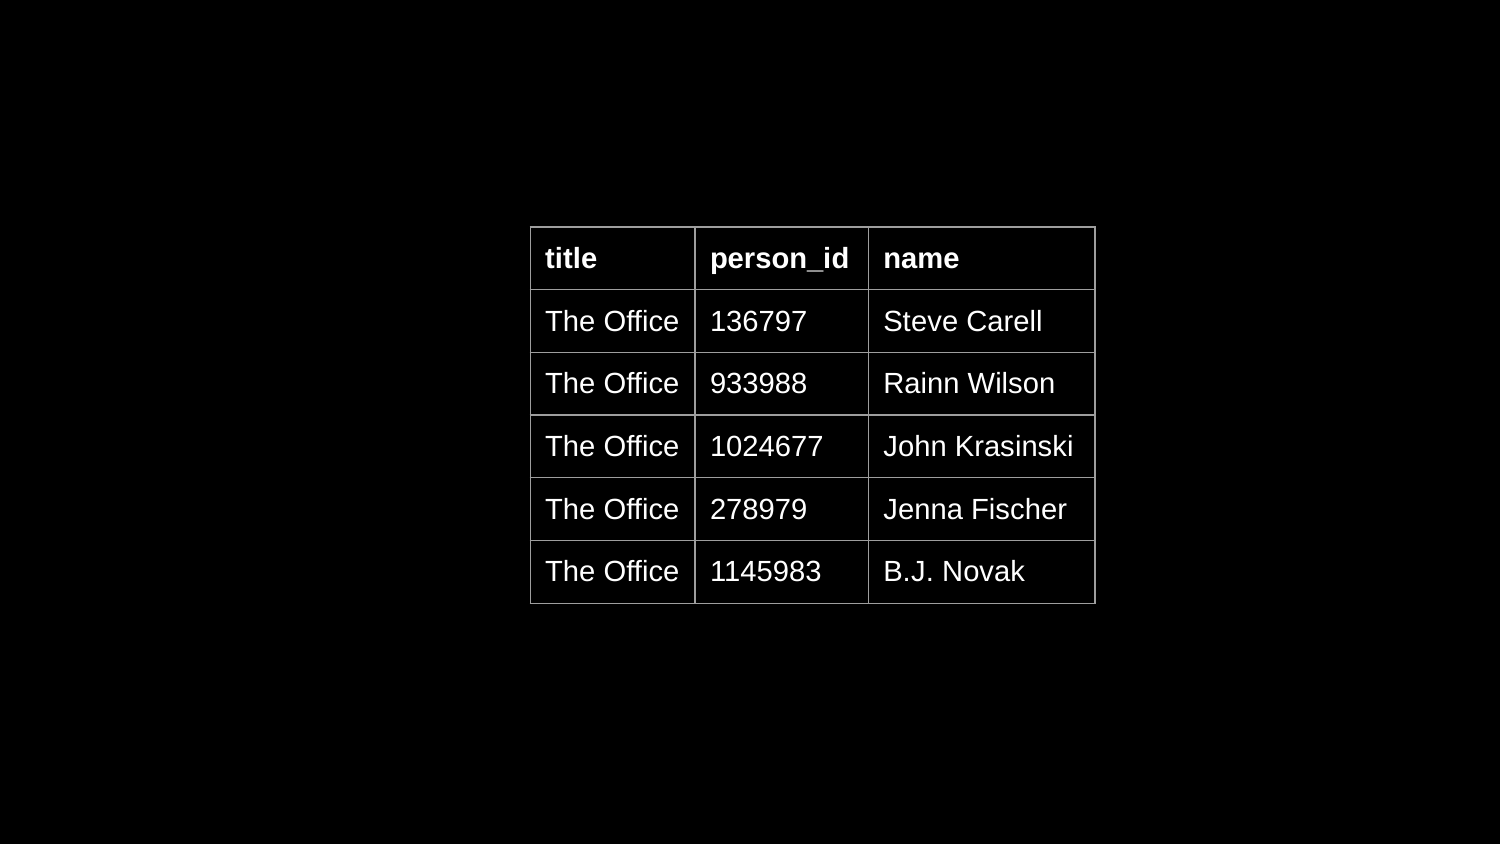

| title |
| --- |
| The Office |
| The Office |
| The Office |
| The Office |
| The Office |
| person\_id |
| --- |
| 136797 |
| 933988 |
| 1024677 |
| 278979 |
| 1145983 |
| name |
| --- |
| Steve Carell |
| Rainn Wilson |
| John Krasinski |
| Jenna Fischer |
| B.J. Novak |